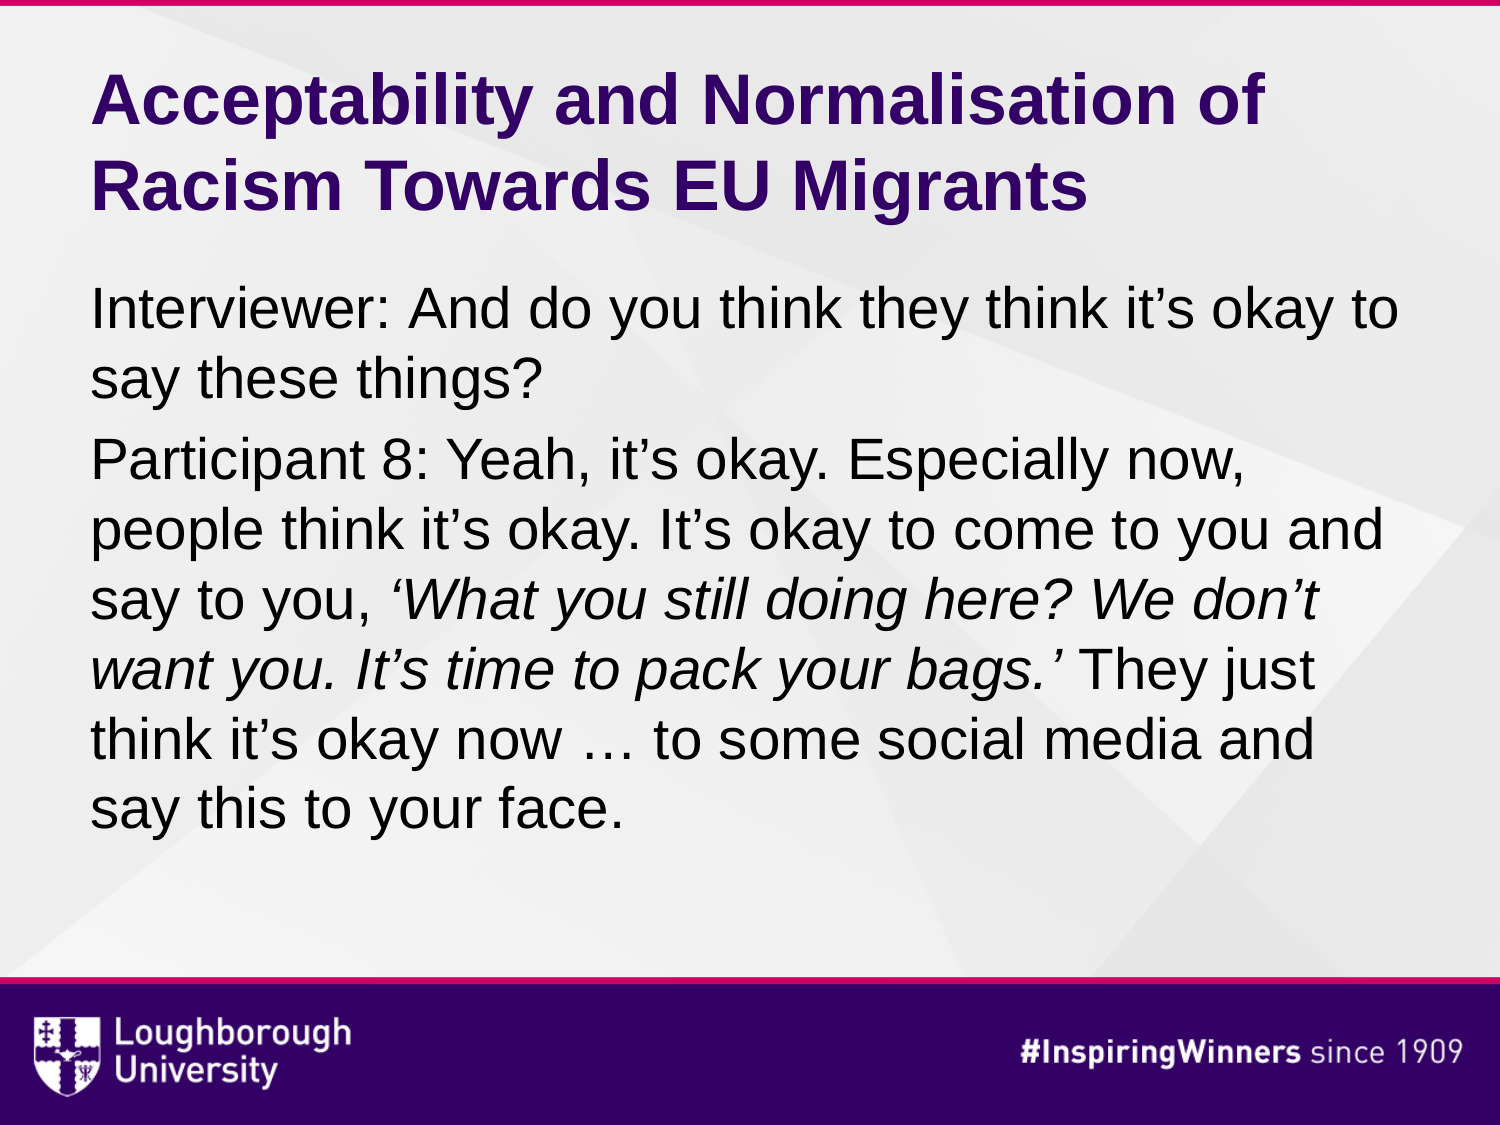

# Acceptability and Normalisation of Racism Towards EU Migrants
Interviewer: And do you think they think it’s okay to say these things?
Participant 8: Yeah, it’s okay. Especially now, people think it’s okay. It’s okay to come to you and say to you, ‘What you still doing here? We don’t want you. It’s time to pack your bags.’ They just think it’s okay now … to some social media and say this to your face.